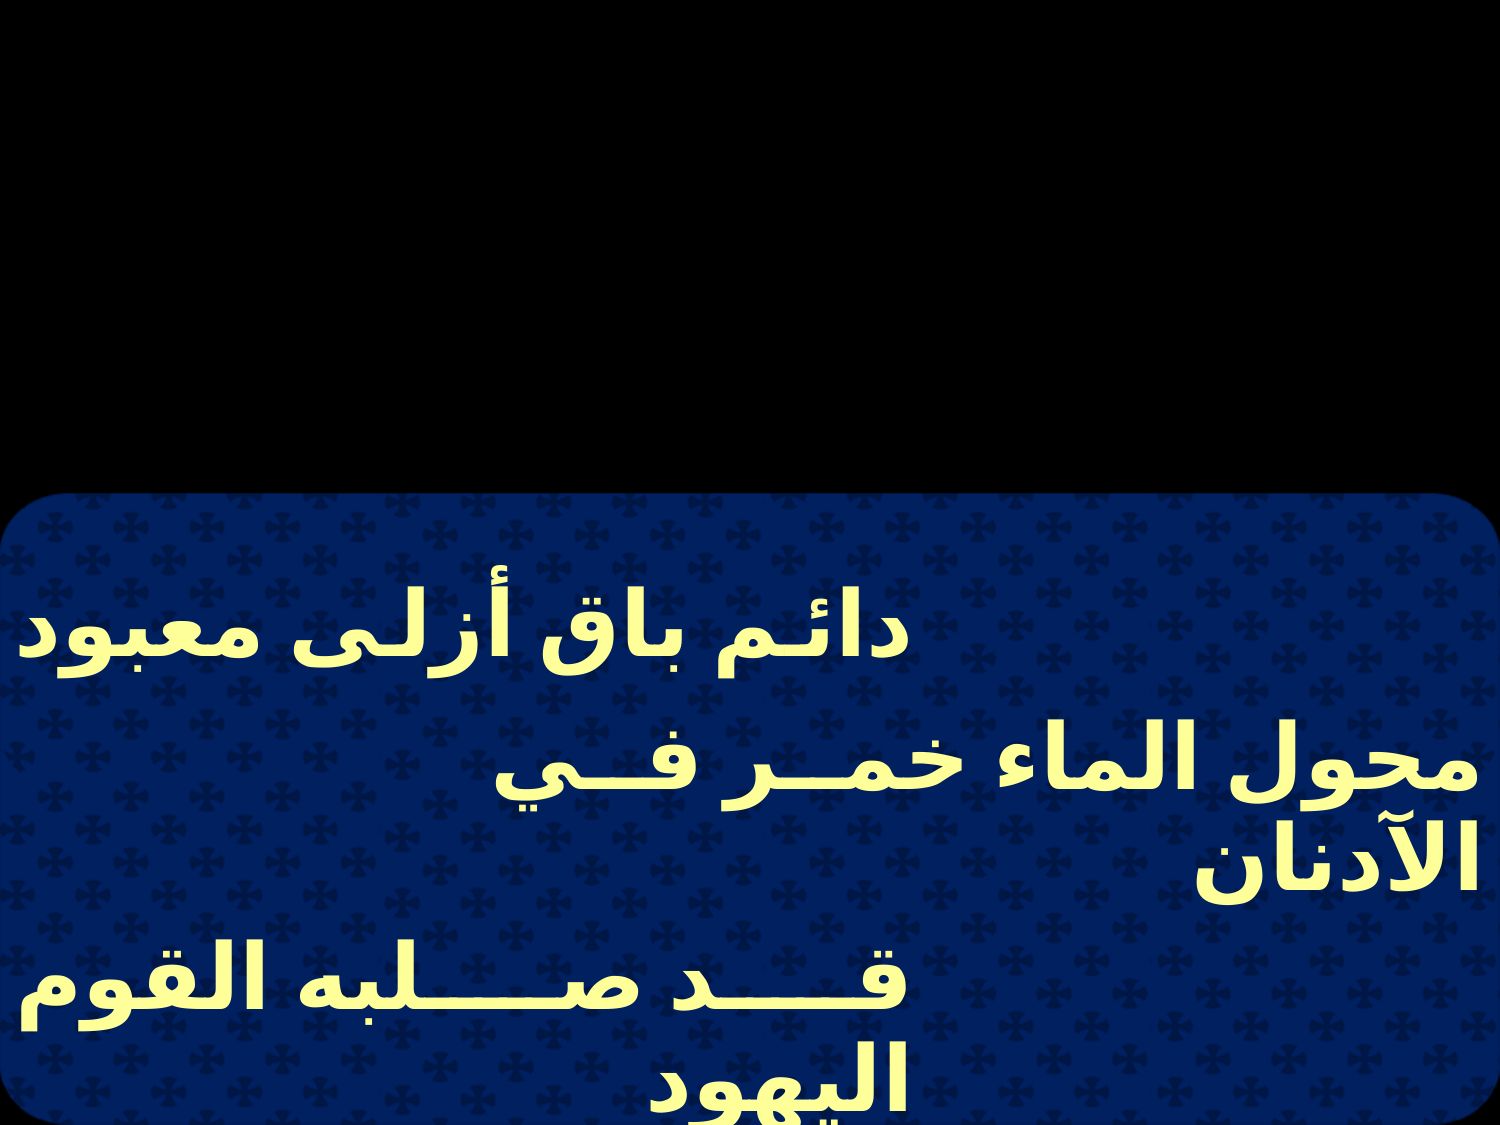

| دائم باق أزلى معبود |  |  |
| --- | --- | --- |
|  | محول الماء خمر في الآدنان |  |
| قد صلبه القوم اليهود |  |  |
|  | أجيوس أثاناتوس ناي نان |  |